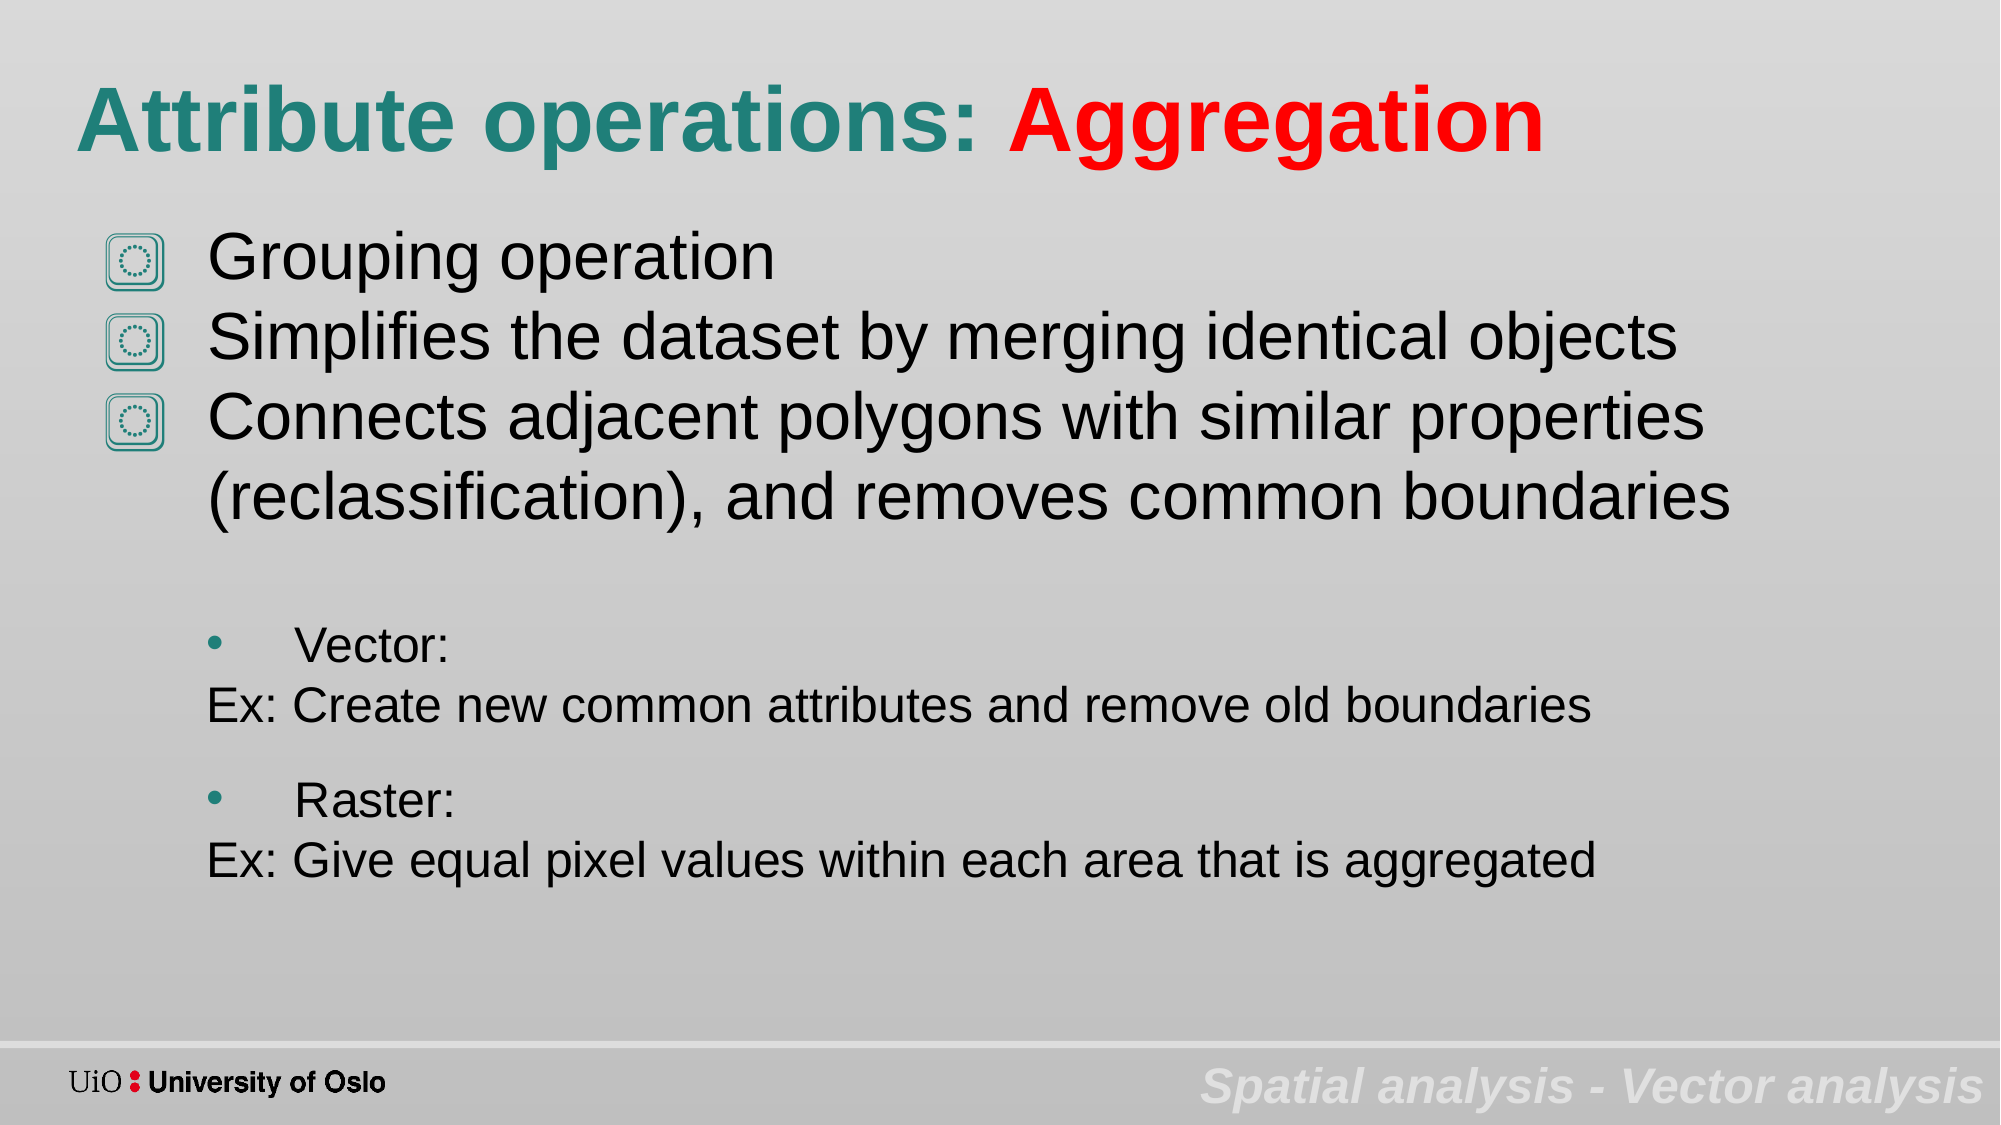

Attribute operations: Aggregation
Grouping operation
Simplifies the dataset by merging identical objects
Connects adjacent polygons with similar properties (reclassification), and removes common boundaries

Vector:
Ex: Create new common attributes and remove old boundaries

Raster:
Ex: Give equal pixel values within each area that is aggregated